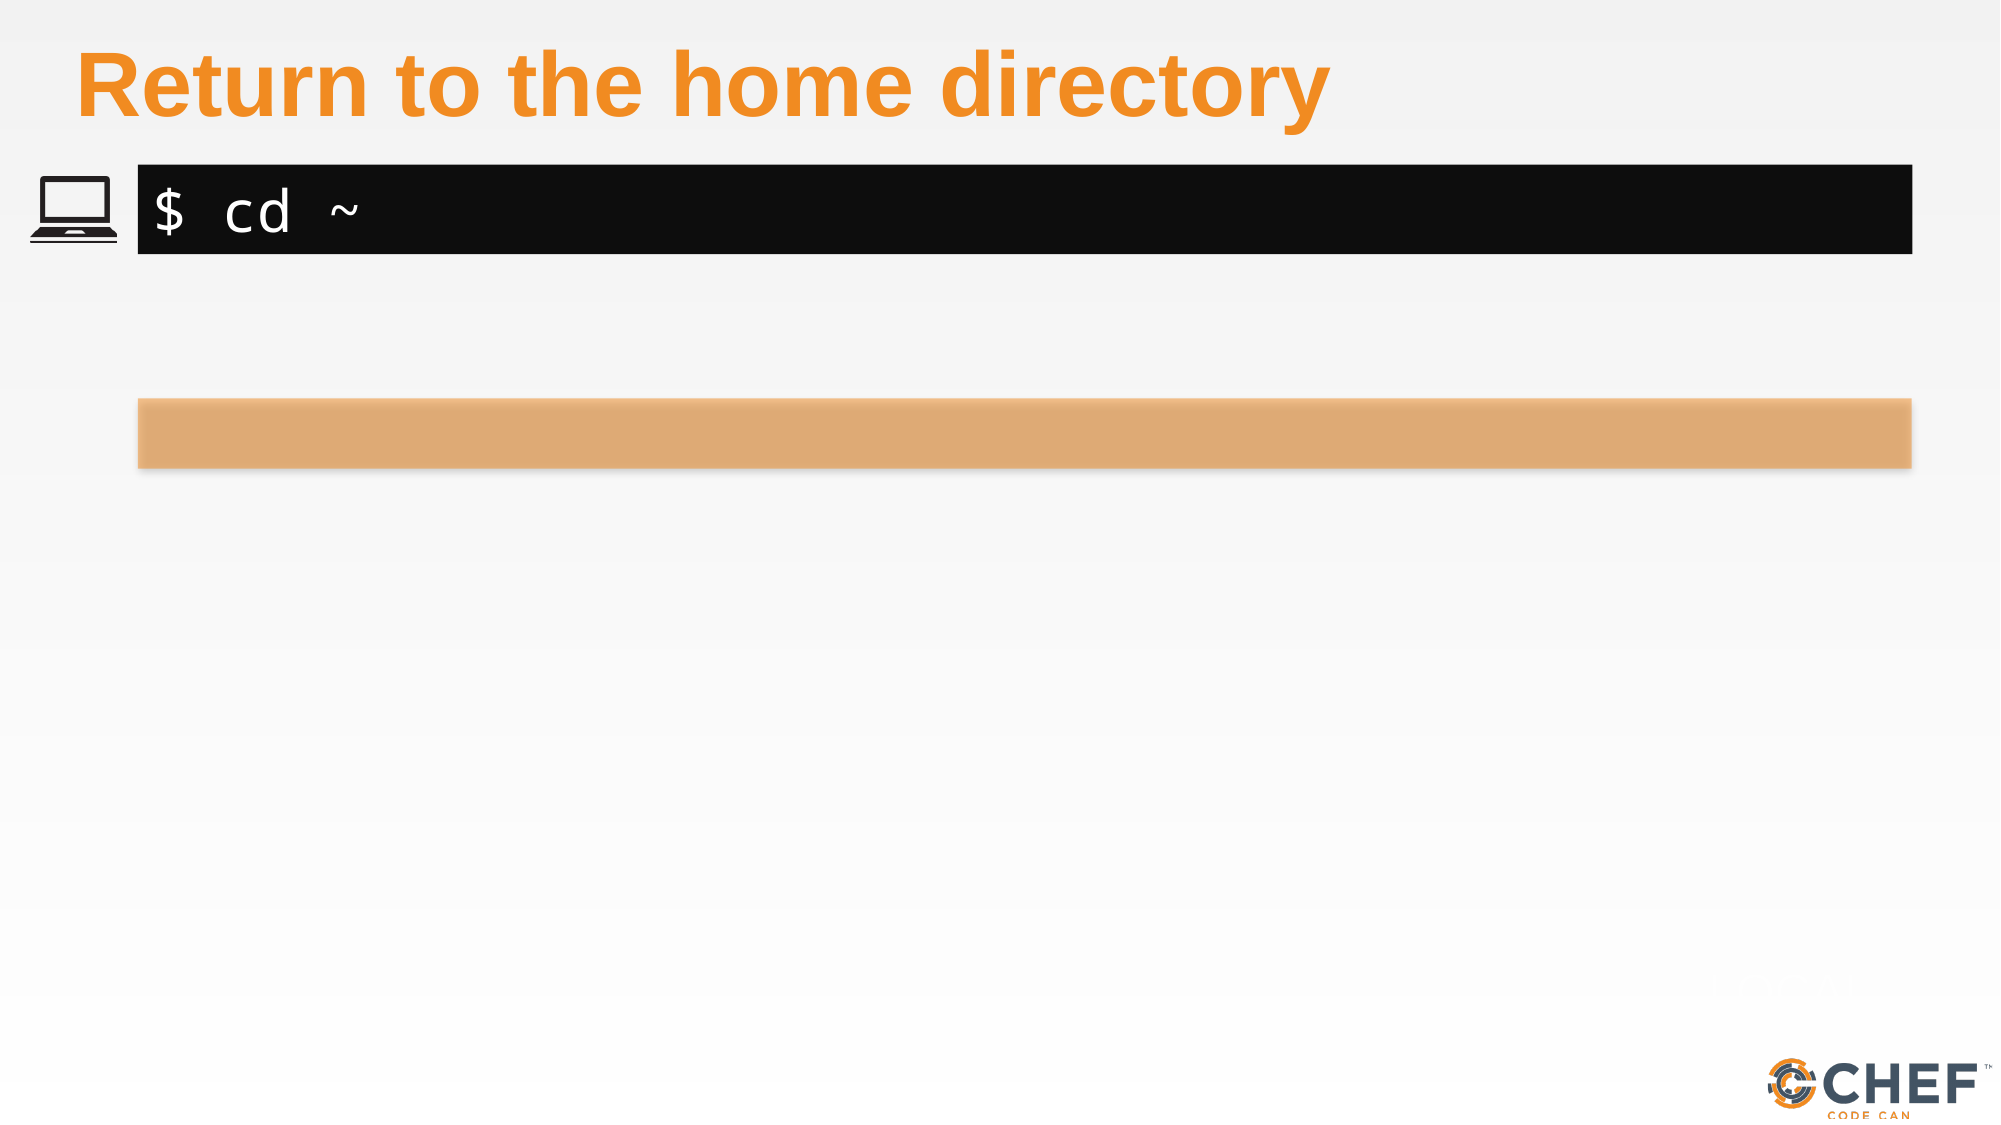

# Return to the home directory
$ cd ~